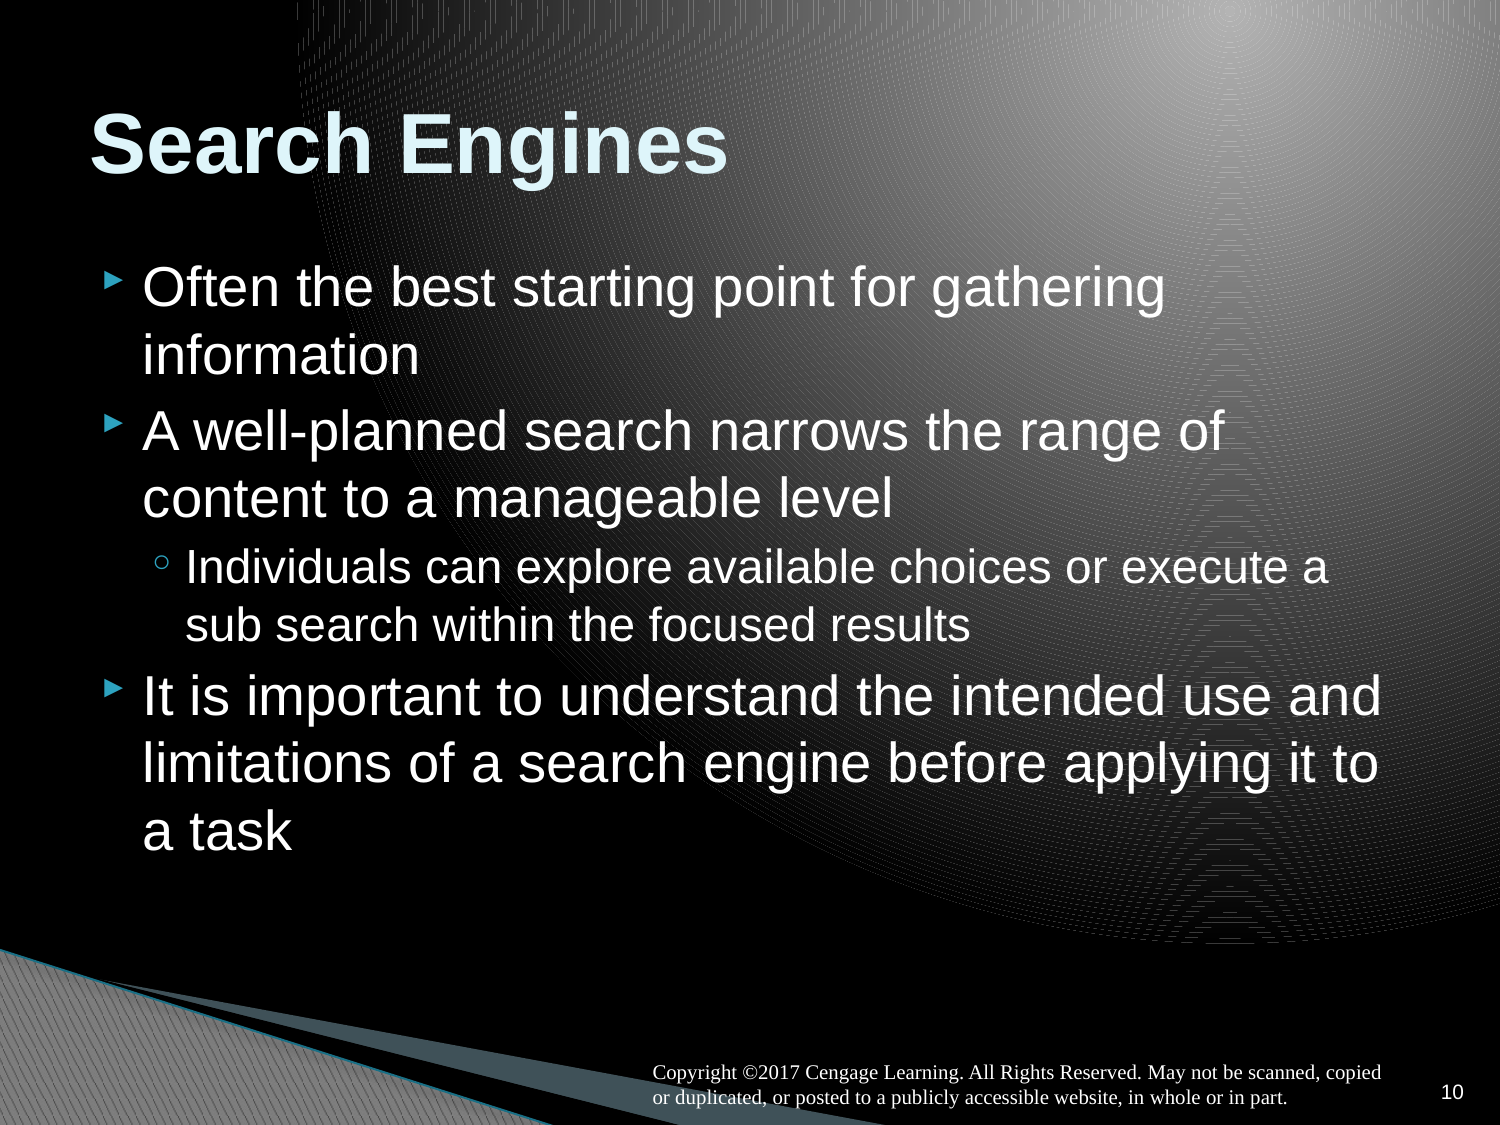

# Search Engines
Often the best starting point for gathering information
A well-planned search narrows the range of content to a manageable level
Individuals can explore available choices or execute a sub search within the focused results
It is important to understand the intended use and limitations of a search engine before applying it to a task
10